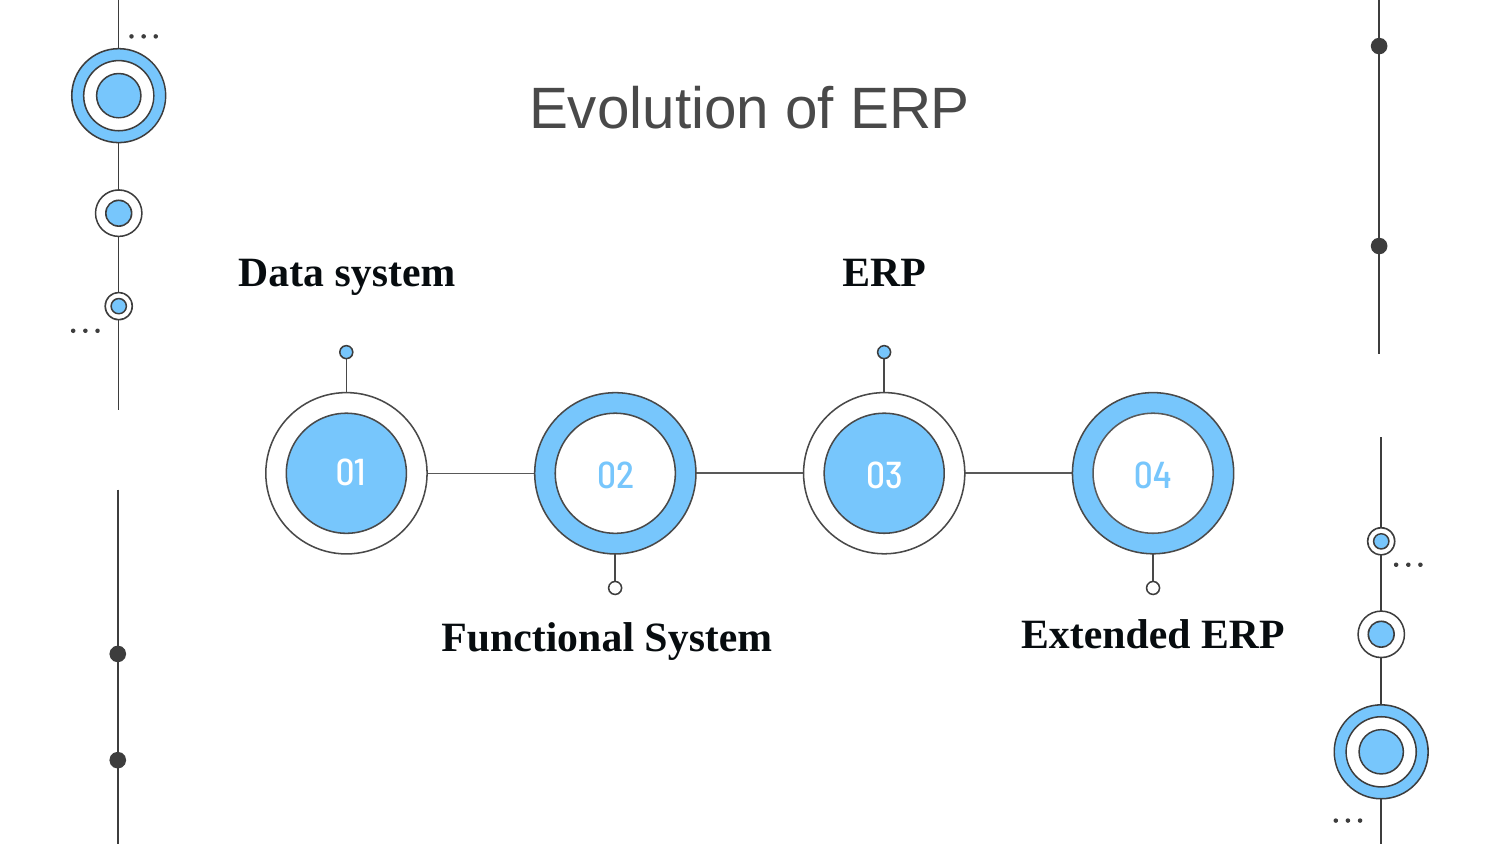

# Evolution of ERP
Data system
ERP

 01
02
03
04
Extended ERP
Functional System